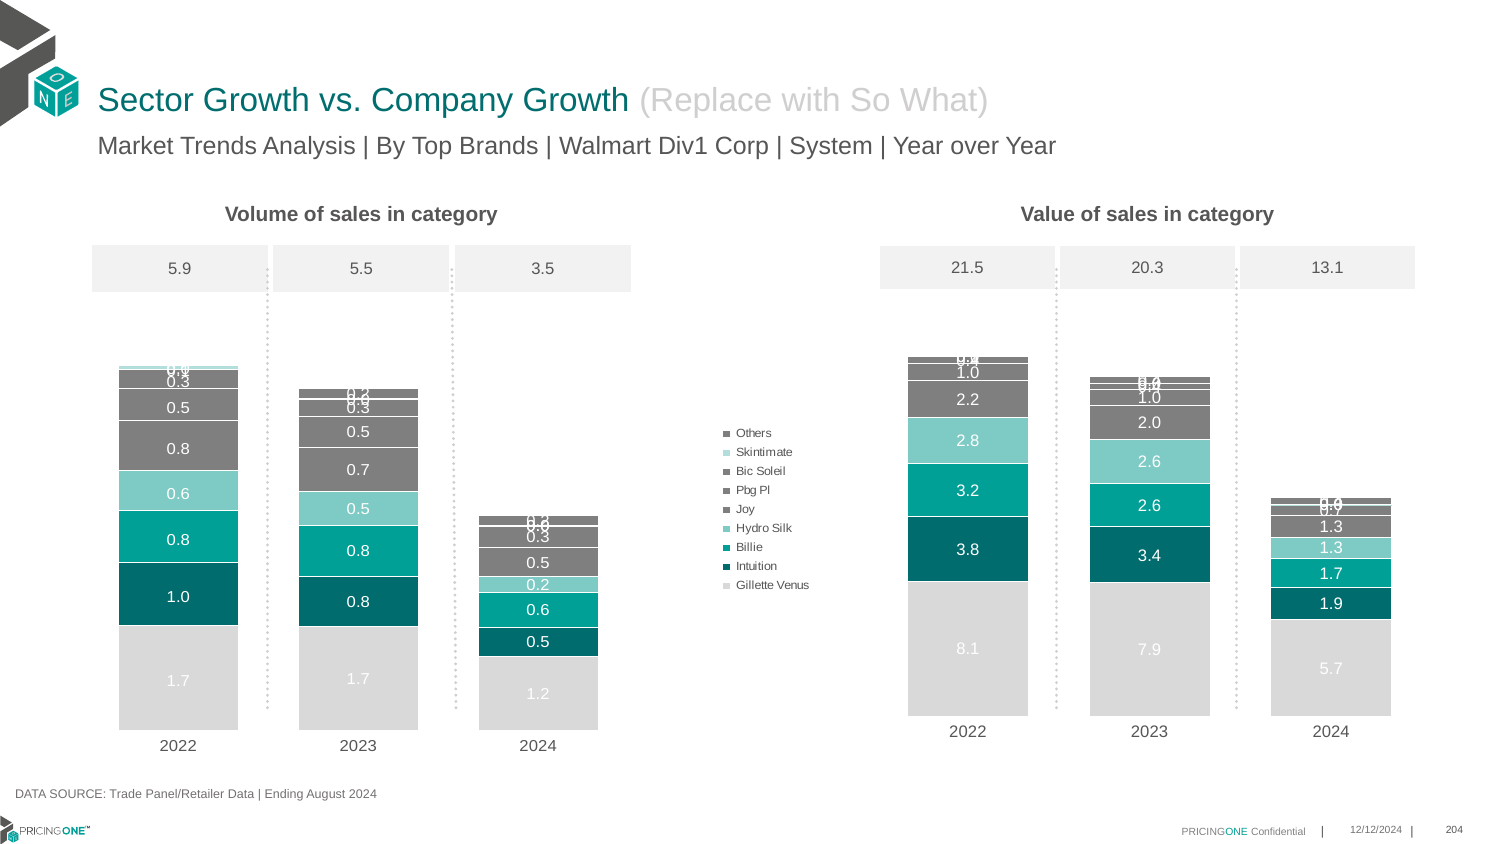

# Sector Growth vs. Company Growth (Replace with So What)
Market Trends Analysis | By Top Brands | Walmart Div1 Corp | System | Year over Year
| Value of sales in category |  |  |
| --- | --- | --- |
| 21.5 | 20.3 | 13.1 |
| Volume of sales in category |  |  |
| --- | --- | --- |
| 5.9 | 5.5 | 3.5 |

### Chart

| Category | Gillette Venus | Intuition | Billie | Hydro Silk | Joy | Pbg Pl | Bic Soleil | Skintimate | Others |
|---|---|---|---|---|---|---|---|---|---|
| 2022 | 8.059952 | 3.84985 | 3.16675 | 2.766844 | 2.210917 | 0.983043 | 0.402675 | 0.05735 | 0.000842 |
| 2023 | 7.947967 | 3.361302 | 2.59181 | 2.642584 | 1.998294 | 0.960098 | 0.36519 | 0.004846 | 0.386001 |
| 2024 | 5.739171 | 1.939035 | 1.734283 | 1.276483 | 1.280326 | 0.65552 | 0.00379 | 0.001979 | 0.420289 |

### Chart

| Category | Gillette Venus | Intuition | Billie | Hydro Silk | Joy | Pbg Pl | Bic Soleil | Skintimate | Others |
|---|---|---|---|---|---|---|---|---|---|
| 2022 | 1.703325 | 1.017947 | 0.837515 | 0.645908 | 0.805368 | 0.514433 | 0.312847 | 0.060173 | 0.000666 |
| 2023 | 1.674511 | 0.820488 | 0.815816 | 0.54381 | 0.718337 | 0.499749 | 0.281534 | 0.001846 | 0.167783 |
| 2024 | 1.199303 | 0.471625 | 0.566846 | 0.245662 | 0.471709 | 0.348795 | 0.004858 | 0.000645 | 0.167129 |
DATA SOURCE: Trade Panel/Retailer Data | Ending August 2024

12/12/2024
204